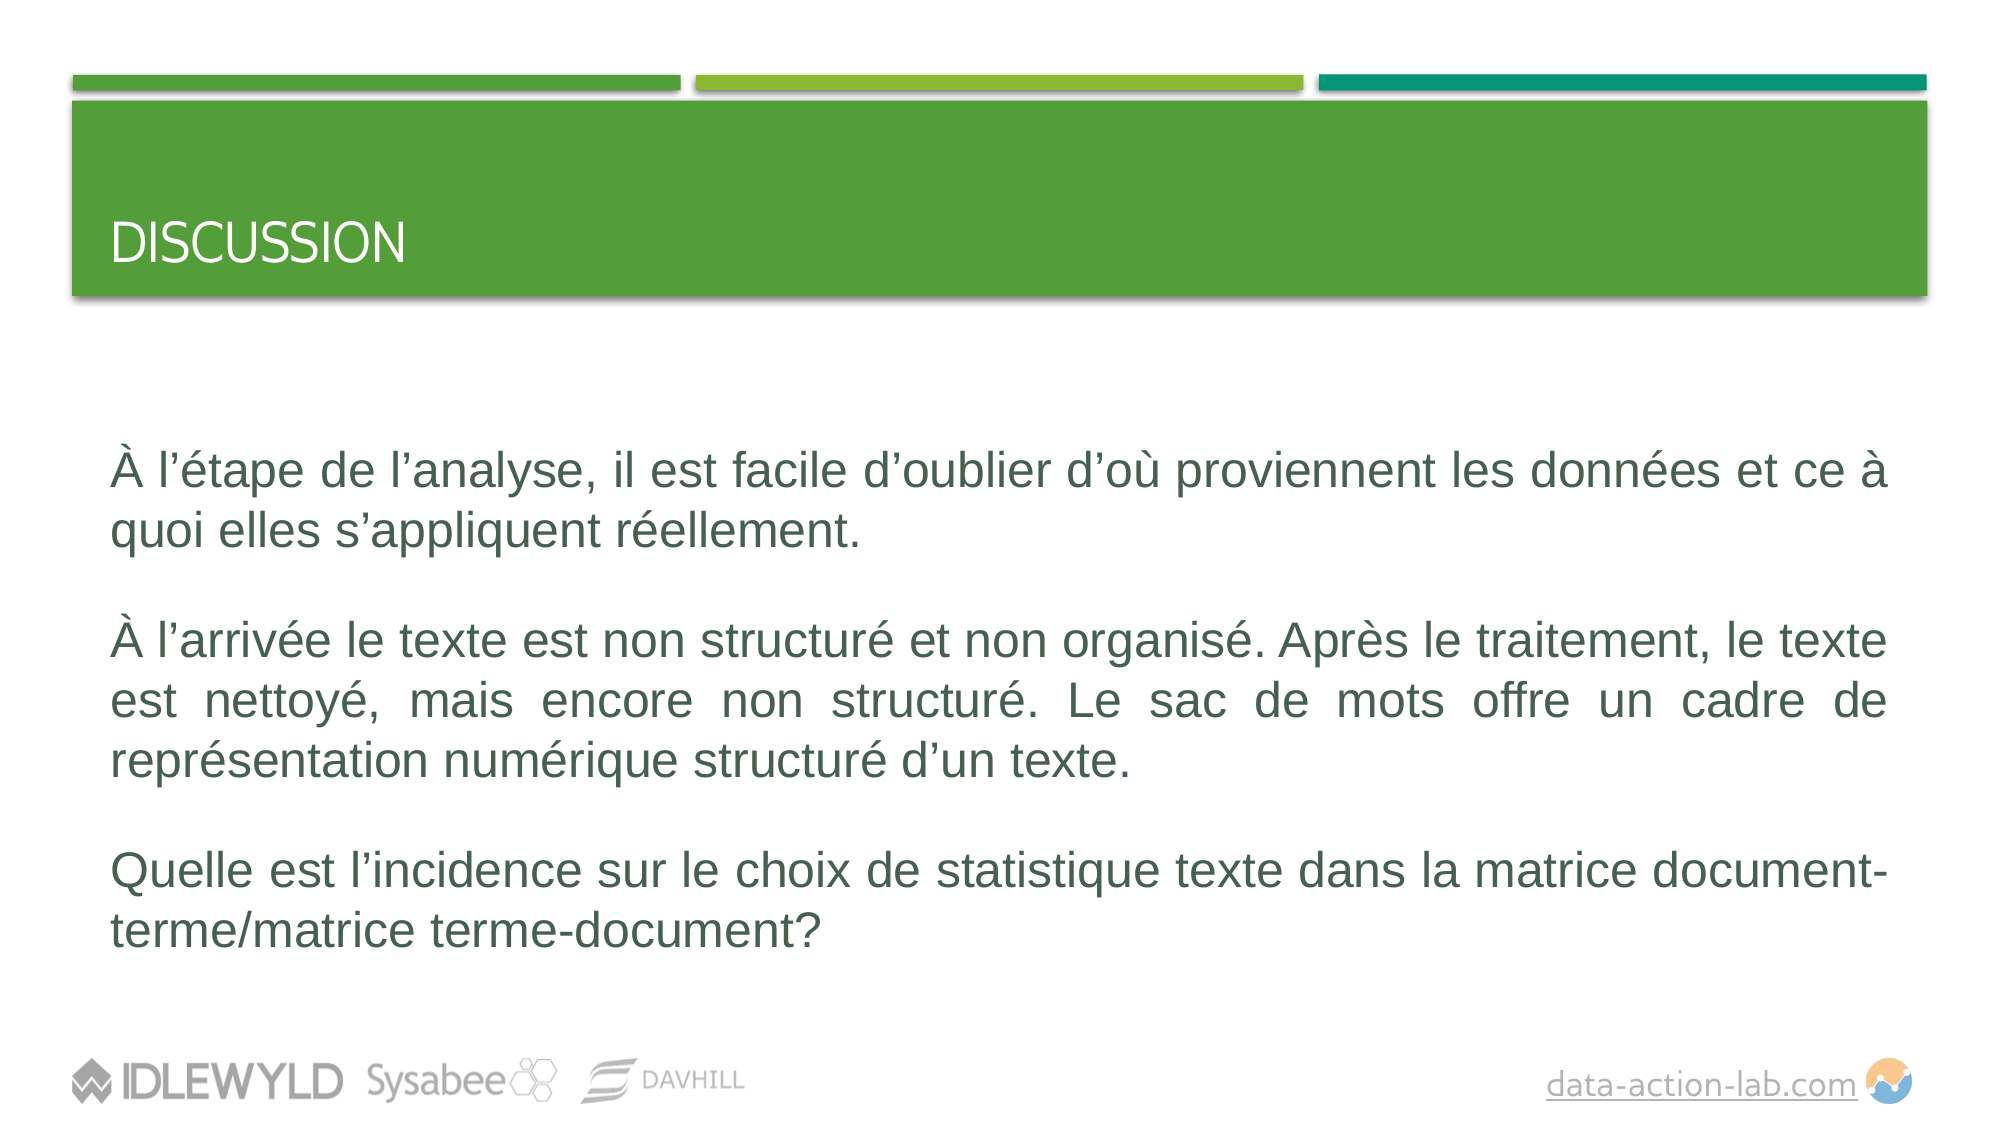

# DISCUSSION
À l’étape de l’analyse, il est facile d’oublier d’où proviennent les données et ce à quoi elles s’appliquent réellement.

À l’arrivée le texte est non structuré et non organisé. Après le traitement, le texte est nettoyé, mais encore non structuré. Le sac de mots offre un cadre de représentation numérique structuré d’un texte.

Quelle est l’incidence sur le choix de statistique texte dans la matrice document-terme/matrice terme-document?